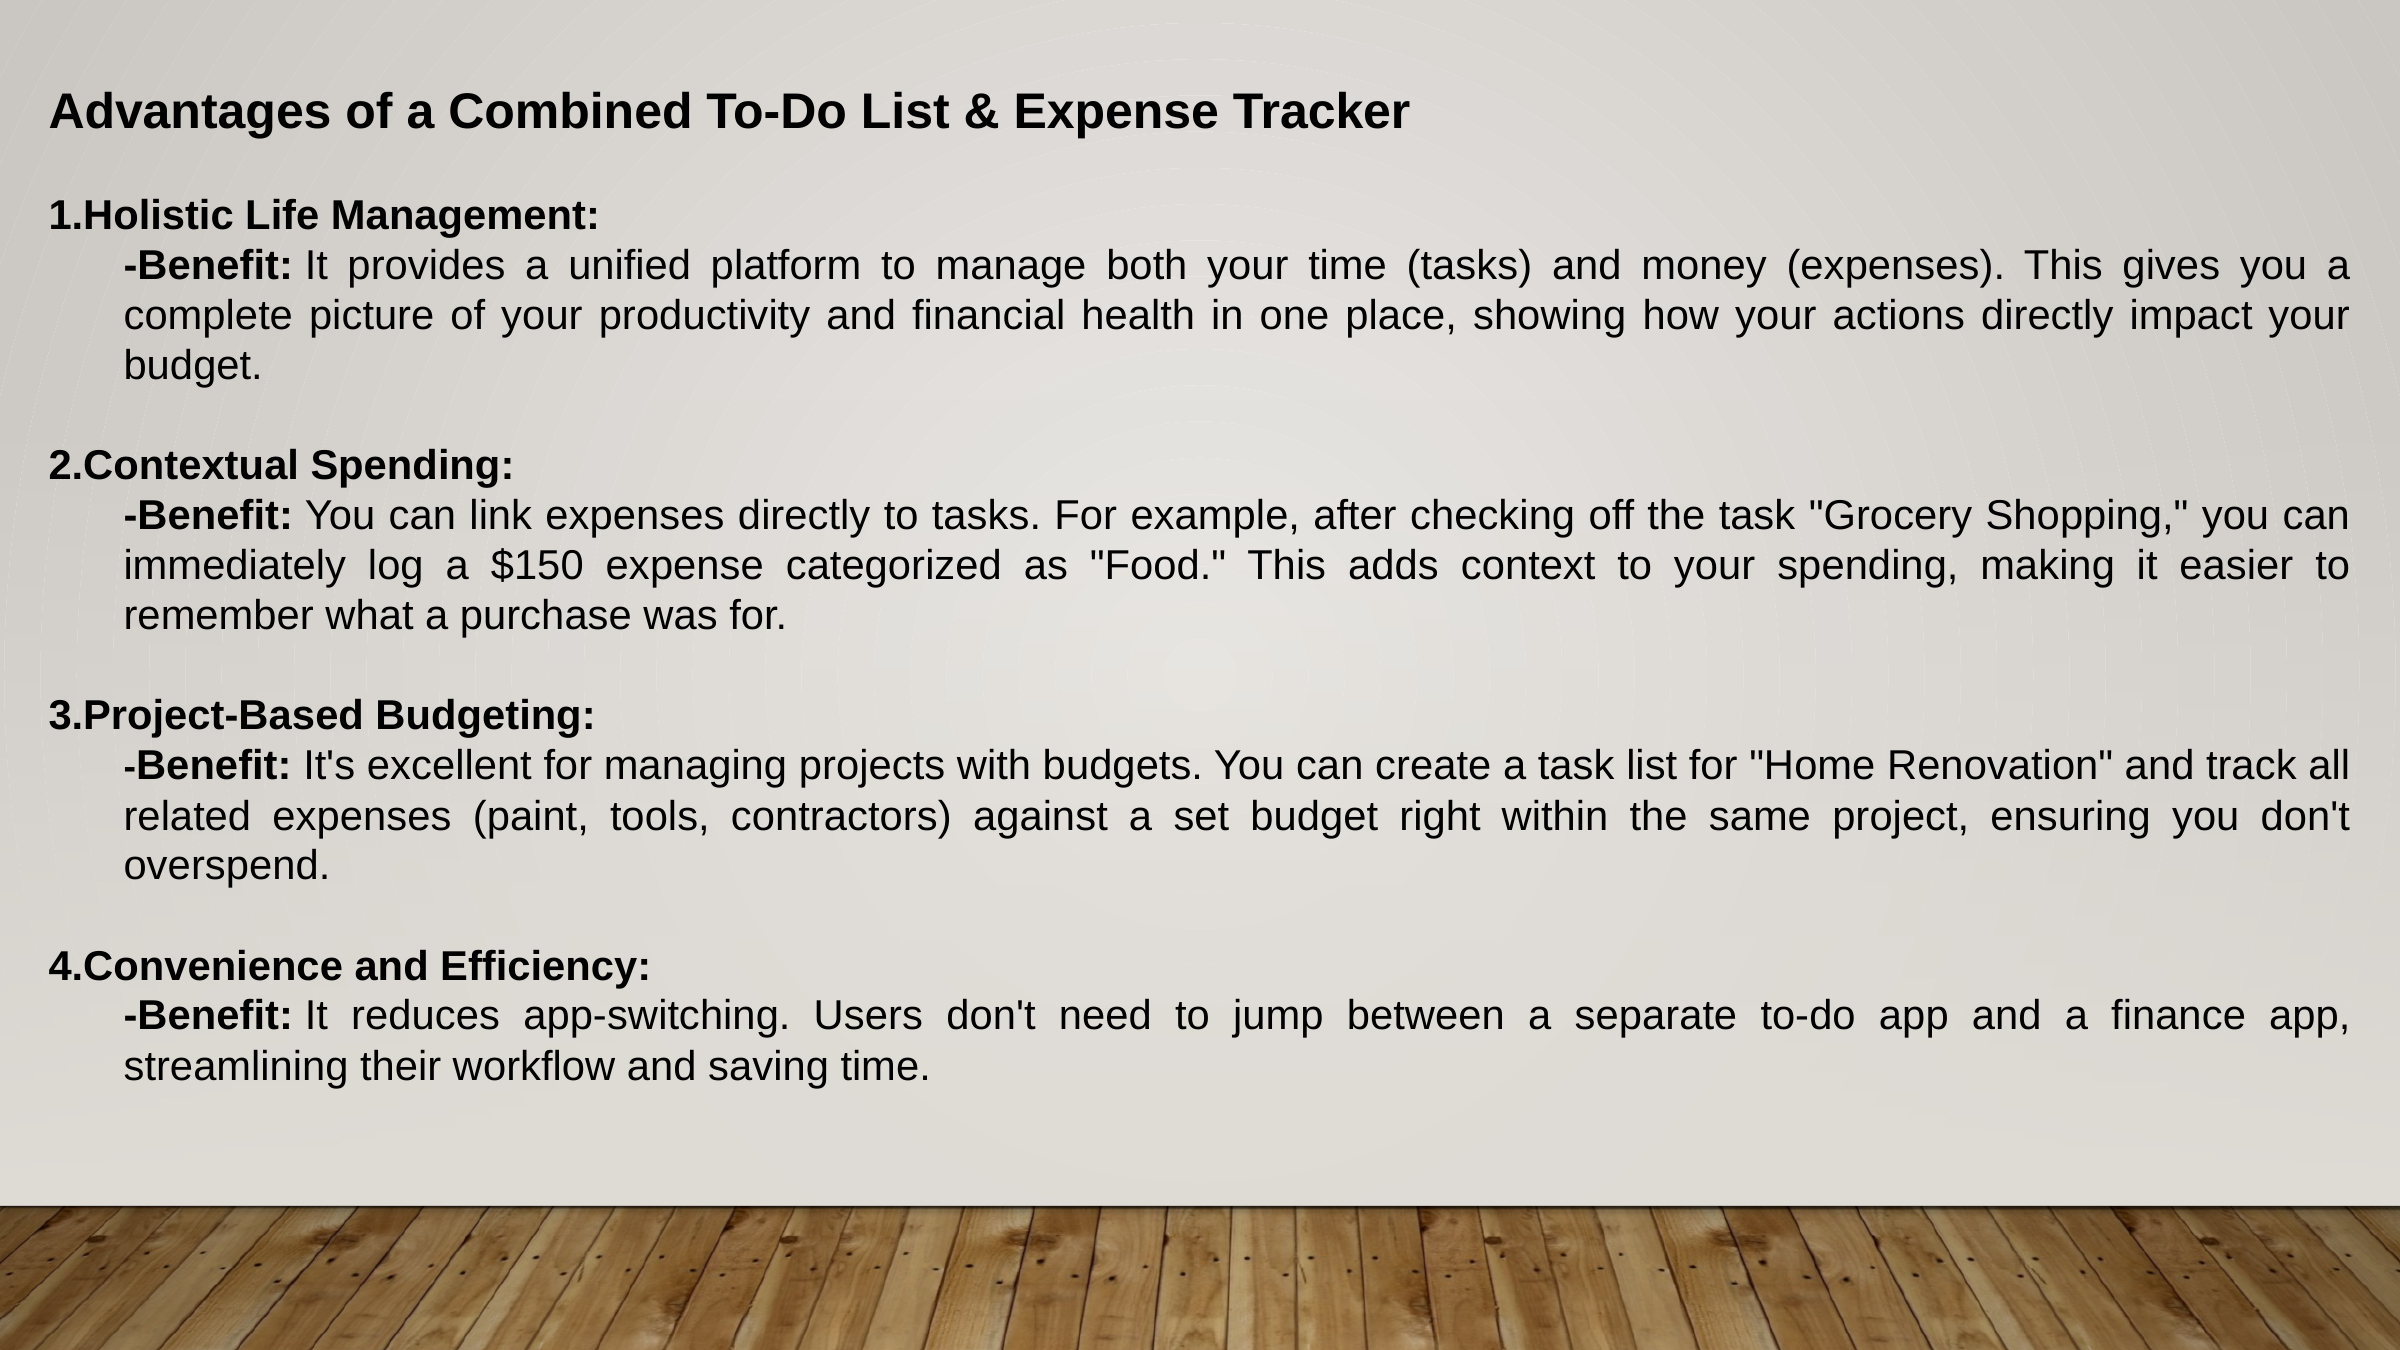

Advantages of a Combined To-Do List & Expense Tracker

Holistic Life Management:
-Benefit: It provides a unified platform to manage both your time (tasks) and money (expenses). This gives you a complete picture of your productivity and financial health in one place, showing how your actions directly impact your budget.

Contextual Spending:
-Benefit: You can link expenses directly to tasks. For example, after checking off the task "Grocery Shopping," you can immediately log a $150 expense categorized as "Food." This adds context to your spending, making it easier to remember what a purchase was for.

Project-Based Budgeting:
-Benefit: It's excellent for managing projects with budgets. You can create a task list for "Home Renovation" and track all related expenses (paint, tools, contractors) against a set budget right within the same project, ensuring you don't overspend.

Convenience and Efficiency:
-Benefit: It reduces app-switching. Users don't need to jump between a separate to-do app and a finance app, streamlining their workflow and saving time.